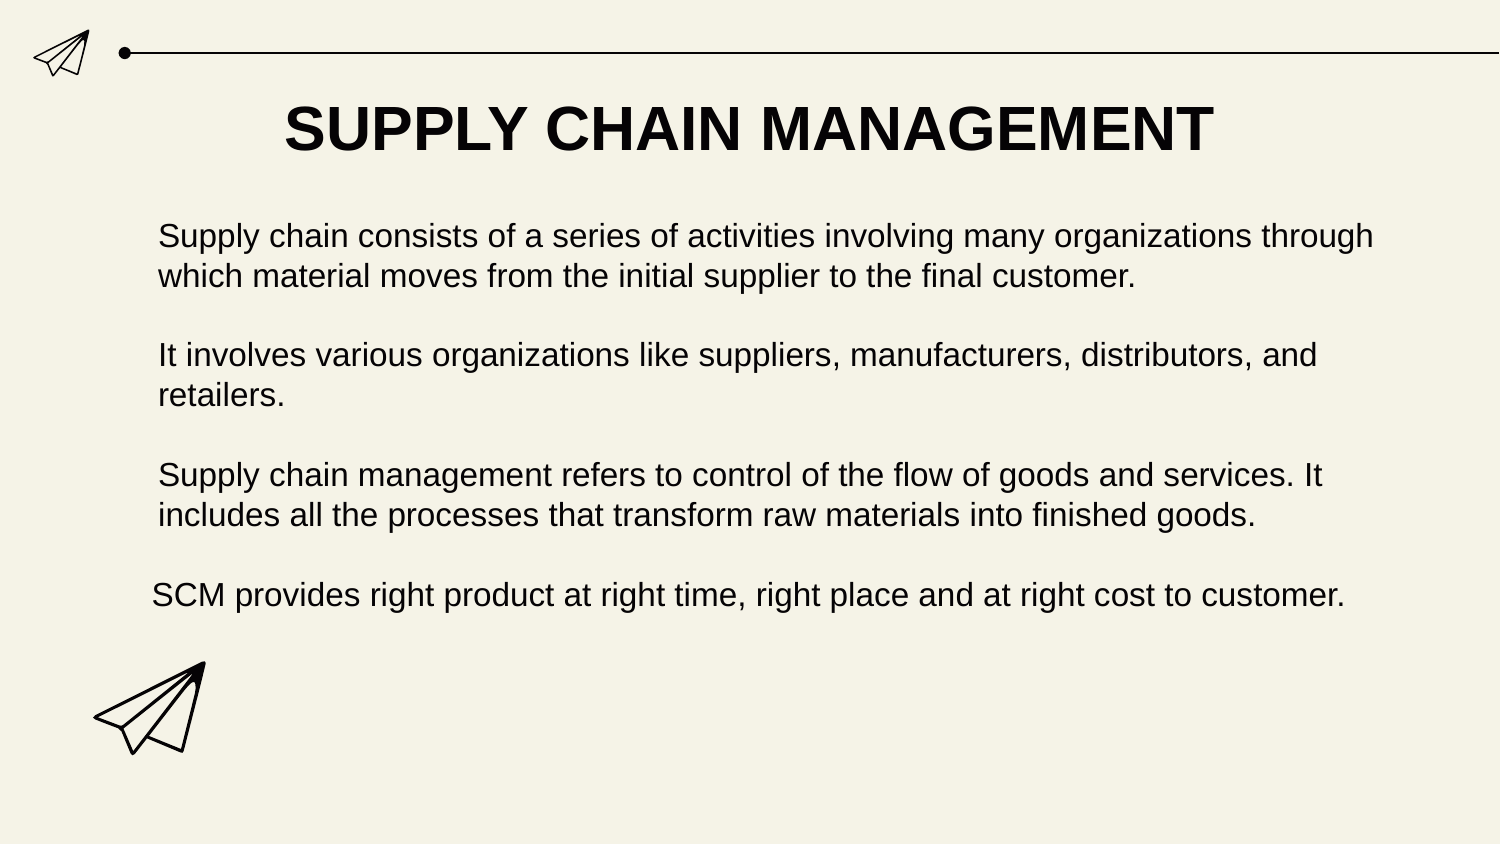

# SUPPLY CHAIN MANAGEMENT
Supply chain consists of a series of activities involving many organizations through which material moves from the initial supplier to the final customer.

It involves various organizations like suppliers, manufacturers, distributors, and retailers.

Supply chain management refers to control of the flow of goods and services. It includes all the processes that transform raw materials into finished goods.

  SCM provides right product at right time, right place and at right cost to customer.